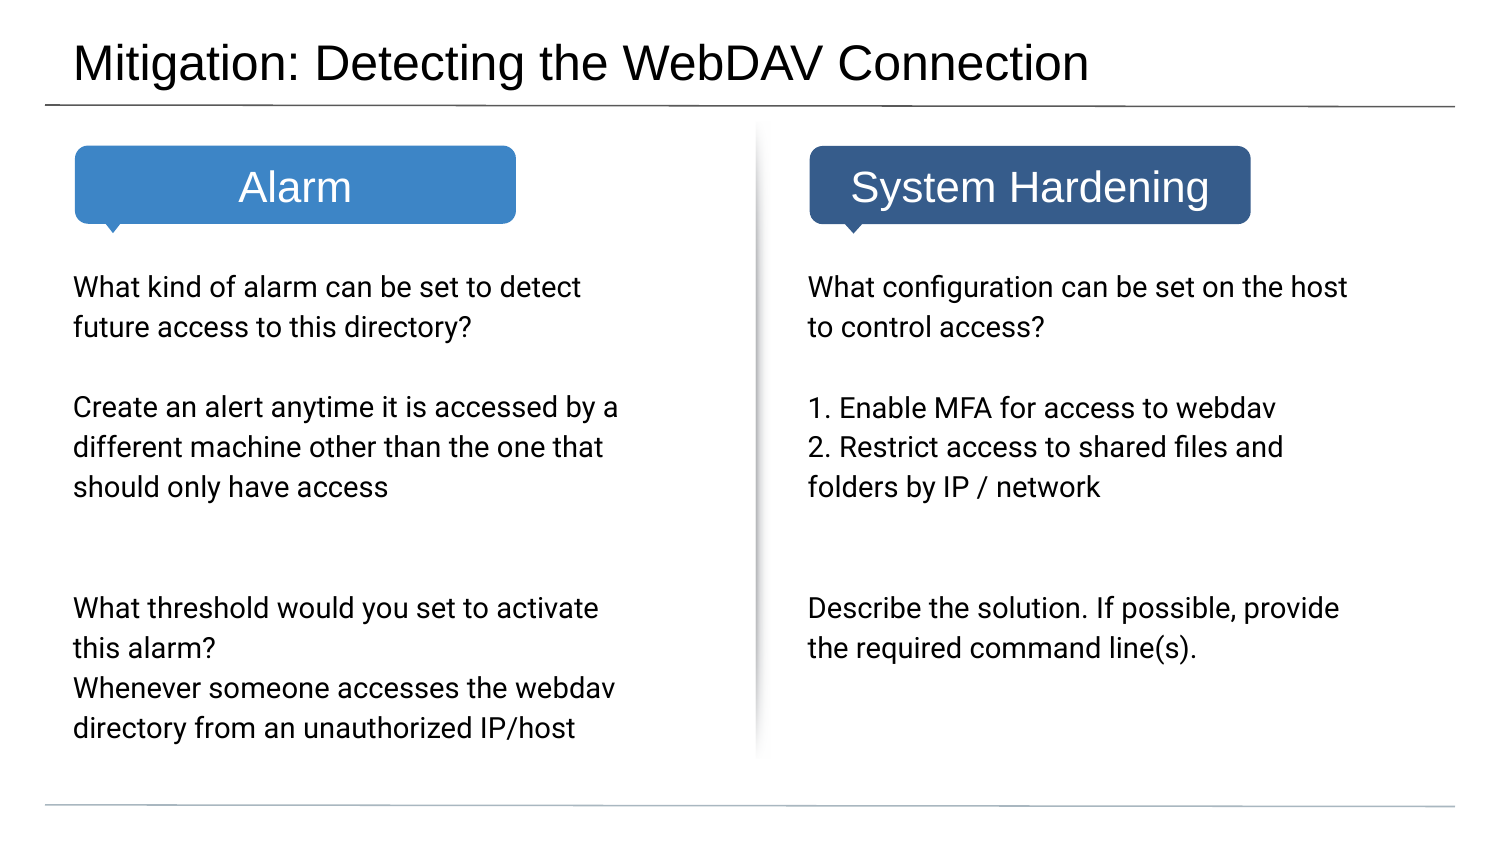

# Mitigation: Detecting the WebDAV Connection
What kind of alarm can be set to detect future access to this directory?

Create an alert anytime it is accessed by a different machine other than the one that should only have access

What threshold would you set to activate this alarm?
Whenever someone accesses the webdav directory from an unauthorized IP/host

What configuration can be set on the host to control access?

1. Enable MFA for access to webdav
2. Restrict access to shared files and folders by IP / network

Describe the solution. If possible, provide the required command line(s).